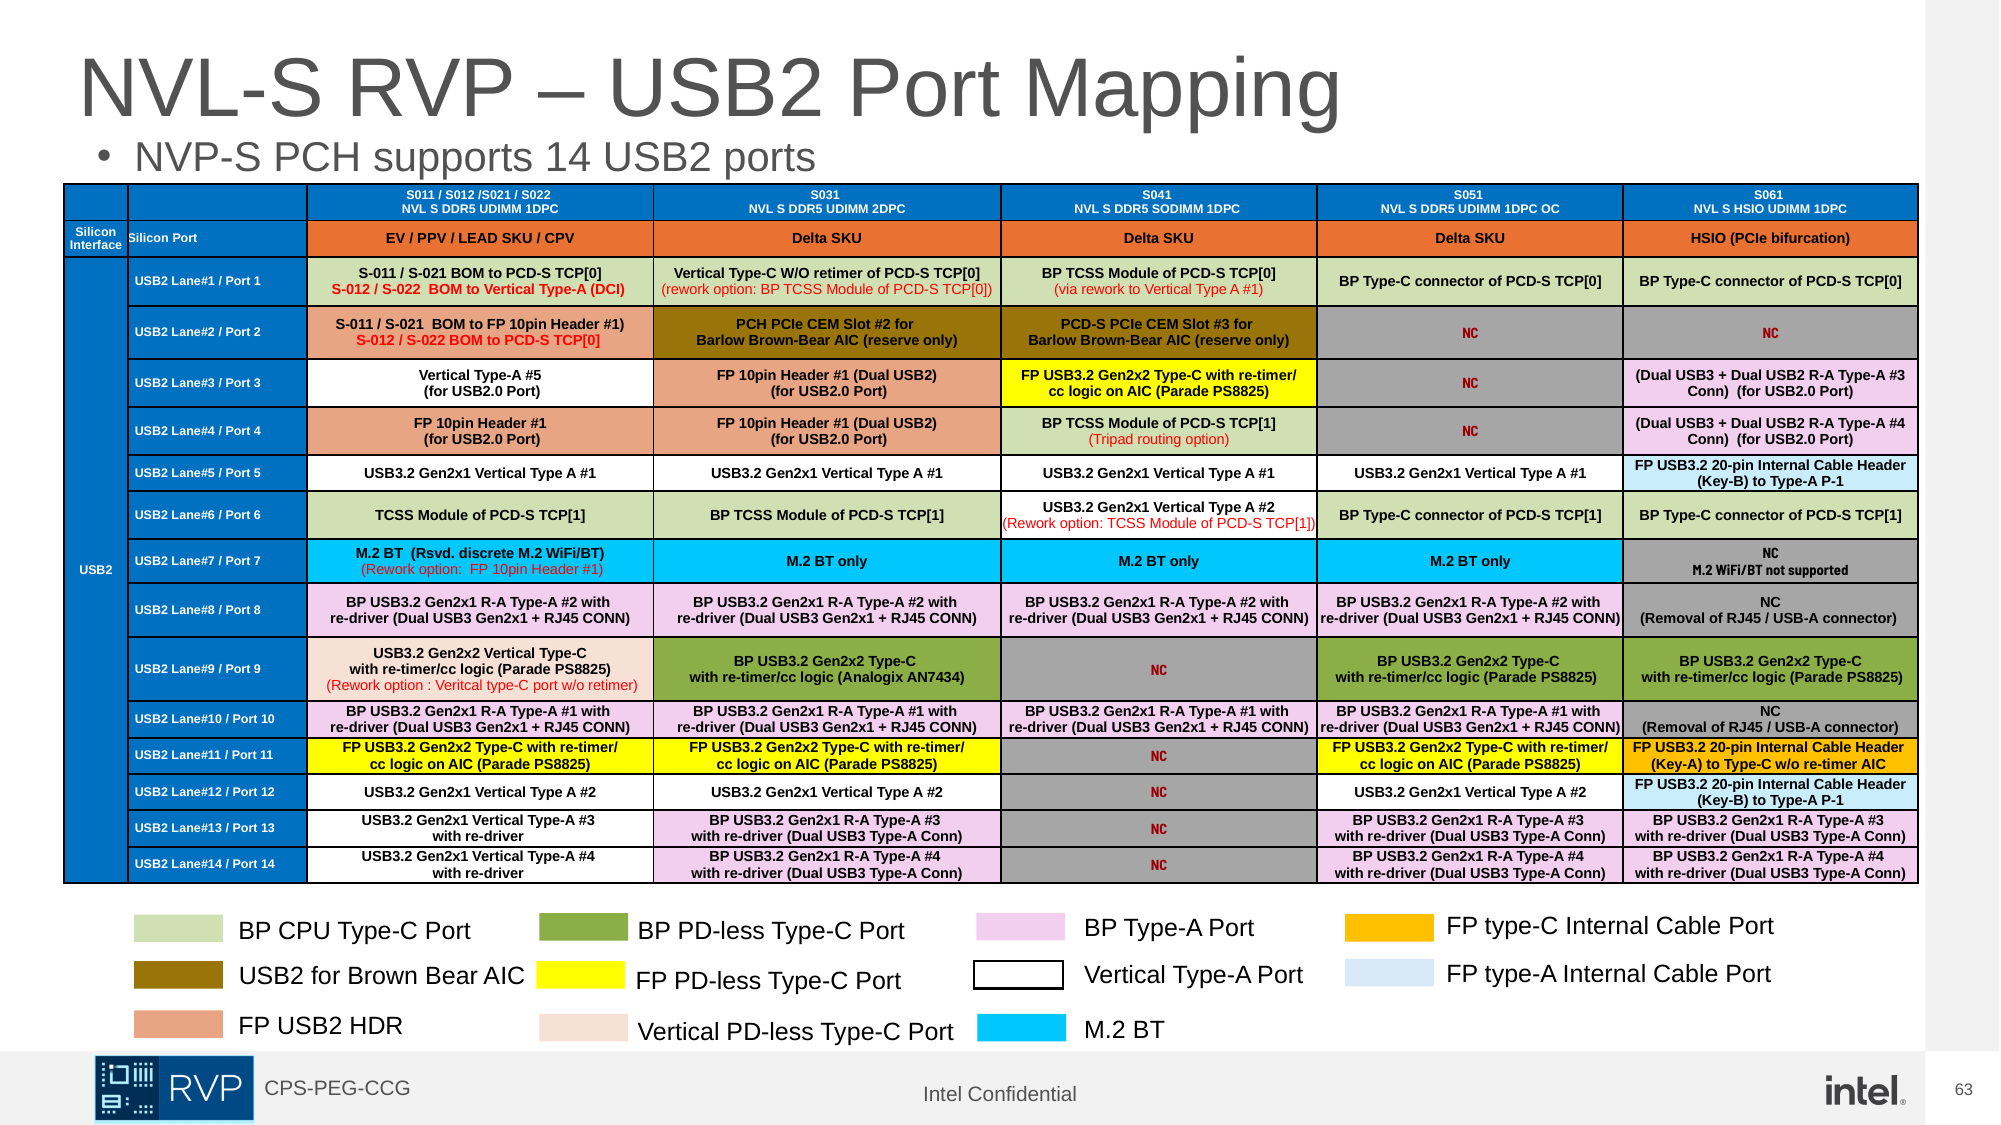

NVL-S RVP – USB2 Port Mapping
NVP-S PCH supports 14 USB2 ports
|  |  | S011 / S012 /S021 / S022 NVL S DDR5 UDIMM 1DPC | S031 NVL S DDR5 UDIMM 2DPC | S041 NVL S DDR5 SODIMM 1DPC | S051 NVL S DDR5 UDIMM 1DPC OC | S061 NVL S HSIO UDIMM 1DPC |
| --- | --- | --- | --- | --- | --- | --- |
| Silicon Interface | Silicon Port | EV / PPV / LEAD SKU / CPV | Delta SKU | Delta SKU | Delta SKU | HSIO (PCIe bifurcation) |
| USB2 | USB2 Lane#1 / Port 1 | S-011 / S-021 BOM to PCD-S TCP[0] S-012 / S-022 BOM to Vertical Type-A (DCI) | Vertical Type-C W/O retimer of PCD-S TCP[0] (rework option: BP TCSS Module of PCD-S TCP[0]) | BP TCSS Module of PCD-S TCP[0] (via rework to Vertical Type A #1) | BP Type-C connector of PCD-S TCP[0] | BP Type-C connector of PCD-S TCP[0] |
|  | USB2 Lane#2 / Port 2 | S-011 / S-021 BOM to FP 10pin Header #1) S-012 / S-022 BOM to PCD-S TCP[0] | PCH PCIe CEM Slot #2 for Barlow Brown-Bear AIC (reserve only) | PCD-S PCIe CEM Slot #3 for Barlow Brown-Bear AIC (reserve only) | NC | NC |
|  | USB2 Lane#3 / Port 3 | Vertical Type-A #5 (for USB2.0 Port) | FP 10pin Header #1 (Dual USB2) (for USB2.0 Port) | FP USB3.2 Gen2x2 Type-C with re-timer/ cc logic on AIC (Parade PS8825) | NC | (Dual USB3 + Dual USB2 R-A Type-A #3 Conn) (for USB2.0 Port) |
|  | USB2 Lane#4 / Port 4 | FP 10pin Header #1 (for USB2.0 Port) | FP 10pin Header #1 (Dual USB2) (for USB2.0 Port) | BP TCSS Module of PCD-S TCP[1] (Tripad routing option) | NC | (Dual USB3 + Dual USB2 R-A Type-A #4 Conn) (for USB2.0 Port) |
|  | USB2 Lane#5 / Port 5 | USB3.2 Gen2x1 Vertical Type A #1 | USB3.2 Gen2x1 Vertical Type A #1 | USB3.2 Gen2x1 Vertical Type A #1 | USB3.2 Gen2x1 Vertical Type A #1 | FP USB3.2 20-pin Internal Cable Header (Key-B) to Type-A P-1 |
|  | USB2 Lane#6 / Port 6 | TCSS Module of PCD-S TCP[1] | BP TCSS Module of PCD-S TCP[1] | USB3.2 Gen2x1 Vertical Type A #2 (Rework option: TCSS Module of PCD-S TCP[1]) | BP Type-C connector of PCD-S TCP[1] | BP Type-C connector of PCD-S TCP[1] |
|  | USB2 Lane#7 / Port 7 | M.2 BT (Rsvd. discrete M.2 WiFi/BT) (Rework option: FP 10pin Header #1) | M.2 BT only | M.2 BT only | M.2 BT only | NC M.2 WiFi/BT not supported |
|  | USB2 Lane#8 / Port 8 | BP USB3.2 Gen2x1 R-A Type-A #2 with re-driver (Dual USB3 Gen2x1 + RJ45 CONN) | BP USB3.2 Gen2x1 R-A Type-A #2 with re-driver (Dual USB3 Gen2x1 + RJ45 CONN) | BP USB3.2 Gen2x1 R-A Type-A #2 with re-driver (Dual USB3 Gen2x1 + RJ45 CONN) | BP USB3.2 Gen2x1 R-A Type-A #2 with re-driver (Dual USB3 Gen2x1 + RJ45 CONN) | NC (Removal of RJ45 / USB-A connector) |
|  | USB2 Lane#9 / Port 9 | USB3.2 Gen2x2 Vertical Type-C with re-timer/cc logic (Parade PS8825) (Rework option : Veritcal type-C port w/o retimer) | BP USB3.2 Gen2x2 Type-C with re-timer/cc logic (Analogix AN7434) | NC | BP USB3.2 Gen2x2 Type-C with re-timer/cc logic (Parade PS8825) | BP USB3.2 Gen2x2 Type-C with re-timer/cc logic (Parade PS8825) |
|  | USB2 Lane#10 / Port 10 | BP USB3.2 Gen2x1 R-A Type-A #1 with re-driver (Dual USB3 Gen2x1 + RJ45 CONN) | BP USB3.2 Gen2x1 R-A Type-A #1 with re-driver (Dual USB3 Gen2x1 + RJ45 CONN) | BP USB3.2 Gen2x1 R-A Type-A #1 with re-driver (Dual USB3 Gen2x1 + RJ45 CONN) | BP USB3.2 Gen2x1 R-A Type-A #1 with re-driver (Dual USB3 Gen2x1 + RJ45 CONN) | NC (Removal of RJ45 / USB-A connector) |
|  | USB2 Lane#11 / Port 11 | FP USB3.2 Gen2x2 Type-C with re-timer/ cc logic on AIC (Parade PS8825) | FP USB3.2 Gen2x2 Type-C with re-timer/ cc logic on AIC (Parade PS8825) | NC | FP USB3.2 Gen2x2 Type-C with re-timer/ cc logic on AIC (Parade PS8825) | FP USB3.2 20-pin Internal Cable Header (Key-A) to Type-C w/o re-timer AIC |
|  | USB2 Lane#12 / Port 12 | USB3.2 Gen2x1 Vertical Type A #2 | USB3.2 Gen2x1 Vertical Type A #2 | NC | USB3.2 Gen2x1 Vertical Type A #2 | FP USB3.2 20-pin Internal Cable Header (Key-B) to Type-A P-1 |
|  | USB2 Lane#13 / Port 13 | USB3.2 Gen2x1 Vertical Type-A #3 with re-driver | BP USB3.2 Gen2x1 R-A Type-A #3 with re-driver (Dual USB3 Type-A Conn) | NC | BP USB3.2 Gen2x1 R-A Type-A #3 with re-driver (Dual USB3 Type-A Conn) | BP USB3.2 Gen2x1 R-A Type-A #3 with re-driver (Dual USB3 Type-A Conn) |
|  | USB2 Lane#14 / Port 14 | USB3.2 Gen2x1 Vertical Type-A #4 with re-driver | BP USB3.2 Gen2x1 R-A Type-A #4 with re-driver (Dual USB3 Type-A Conn) | NC | BP USB3.2 Gen2x1 R-A Type-A #4 with re-driver (Dual USB3 Type-A Conn) | BP USB3.2 Gen2x1 R-A Type-A #4 with re-driver (Dual USB3 Type-A Conn) |
BP CPU Type-C Port
BP PD-less Type-C Port
FP type-C Internal Cable Port
BP Type-A Port

FP PD-less Type-C Port
FP type-A Internal Cable Port
Vertical Type-A Port

USB2 for Brown Bear AIC

Vertical PD-less Type-C Port
FP USB2 HDR

M.2 BT